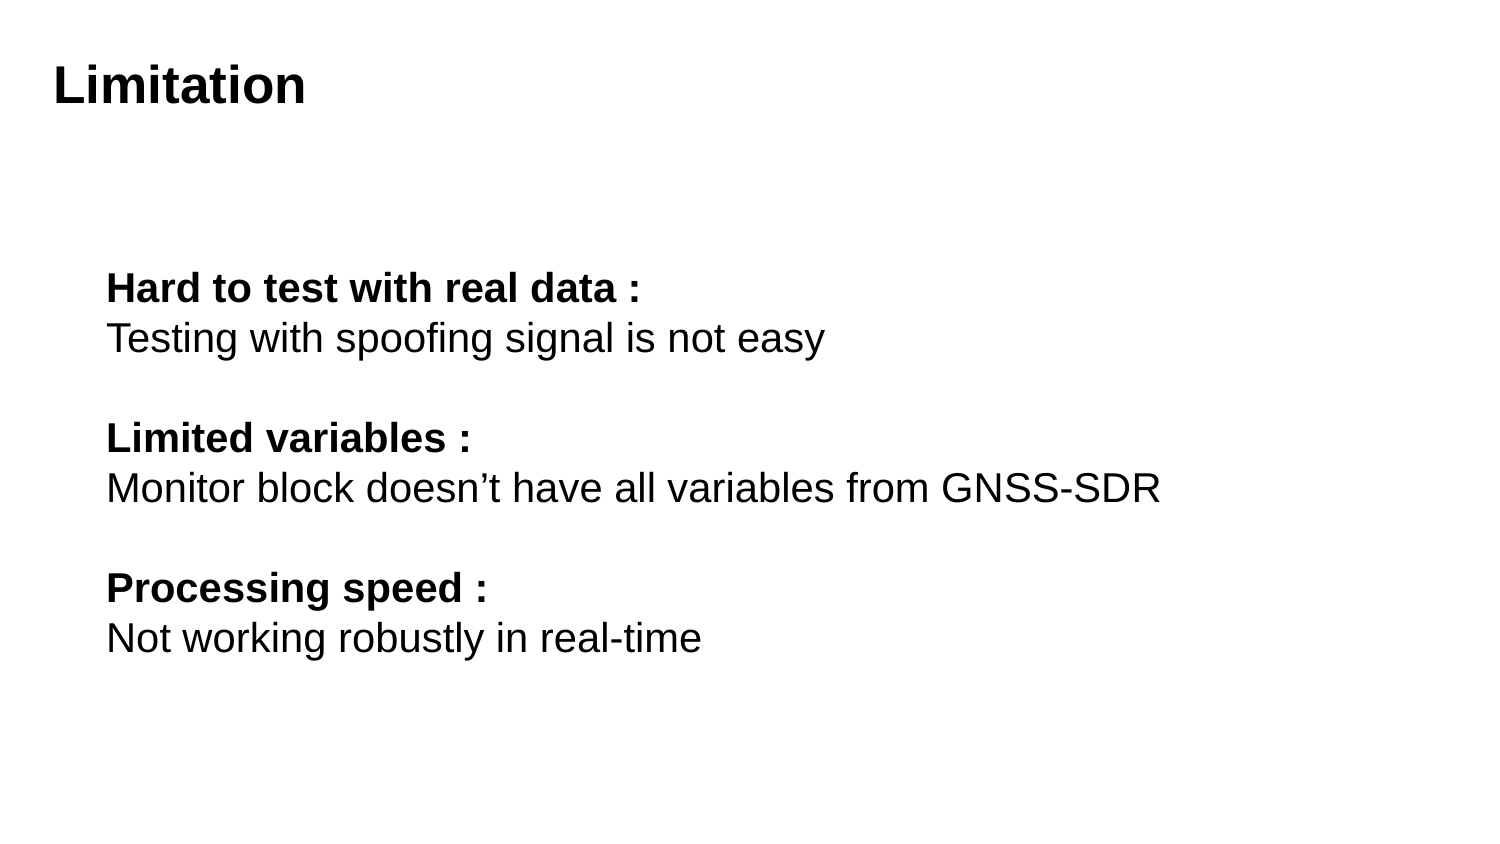

# Limitation
Hard to test with real data :
Testing with spoofing signal is not easy

Limited variables :
Monitor block doesn’t have all variables from GNSS-SDR

Processing speed :
Not working robustly in real-time